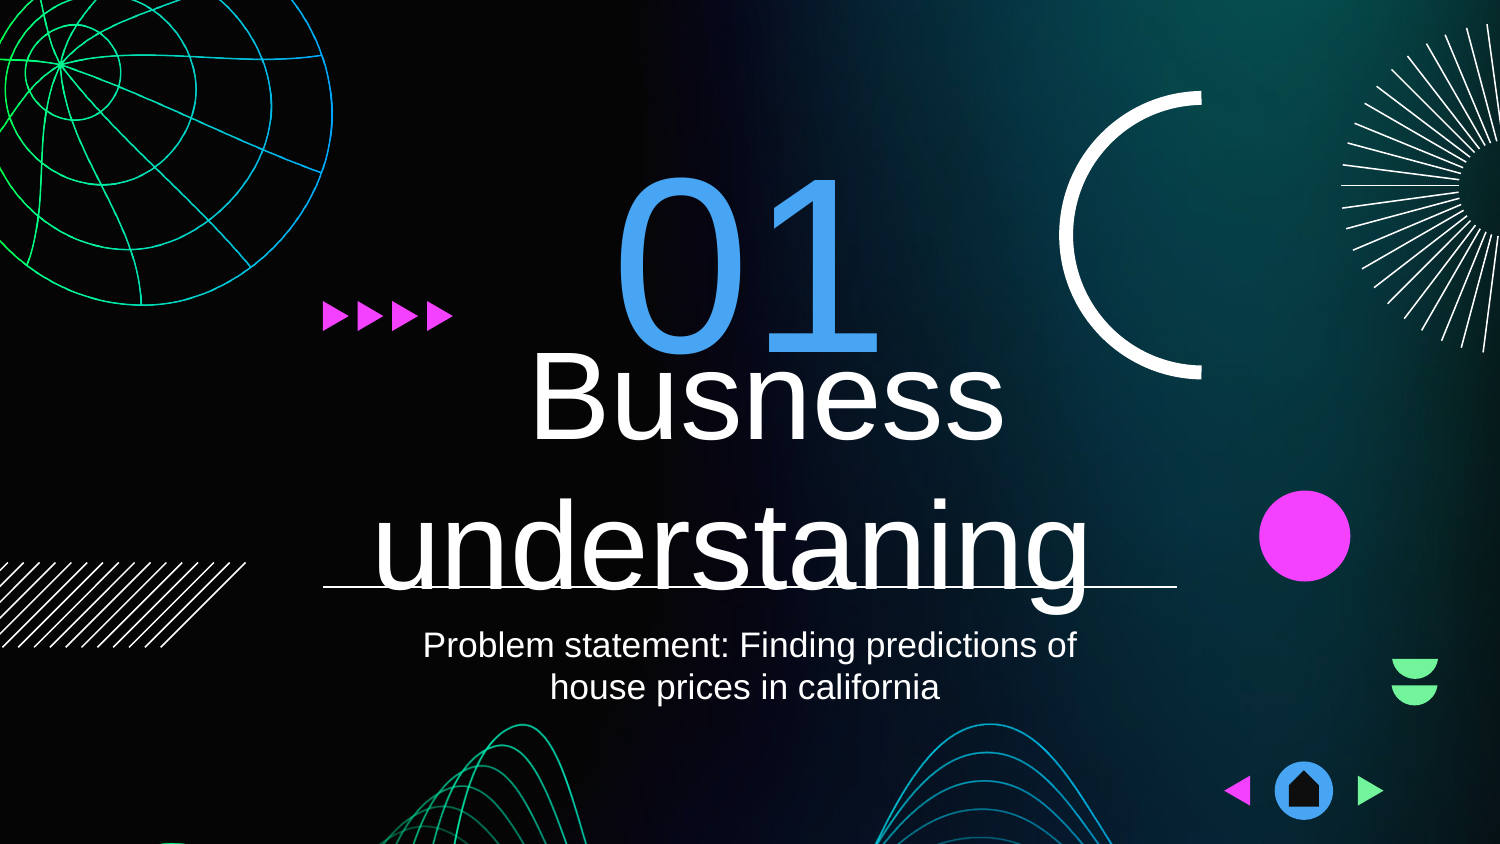

01

# Busness understaning

Problem statement: Finding predictions of house prices in california